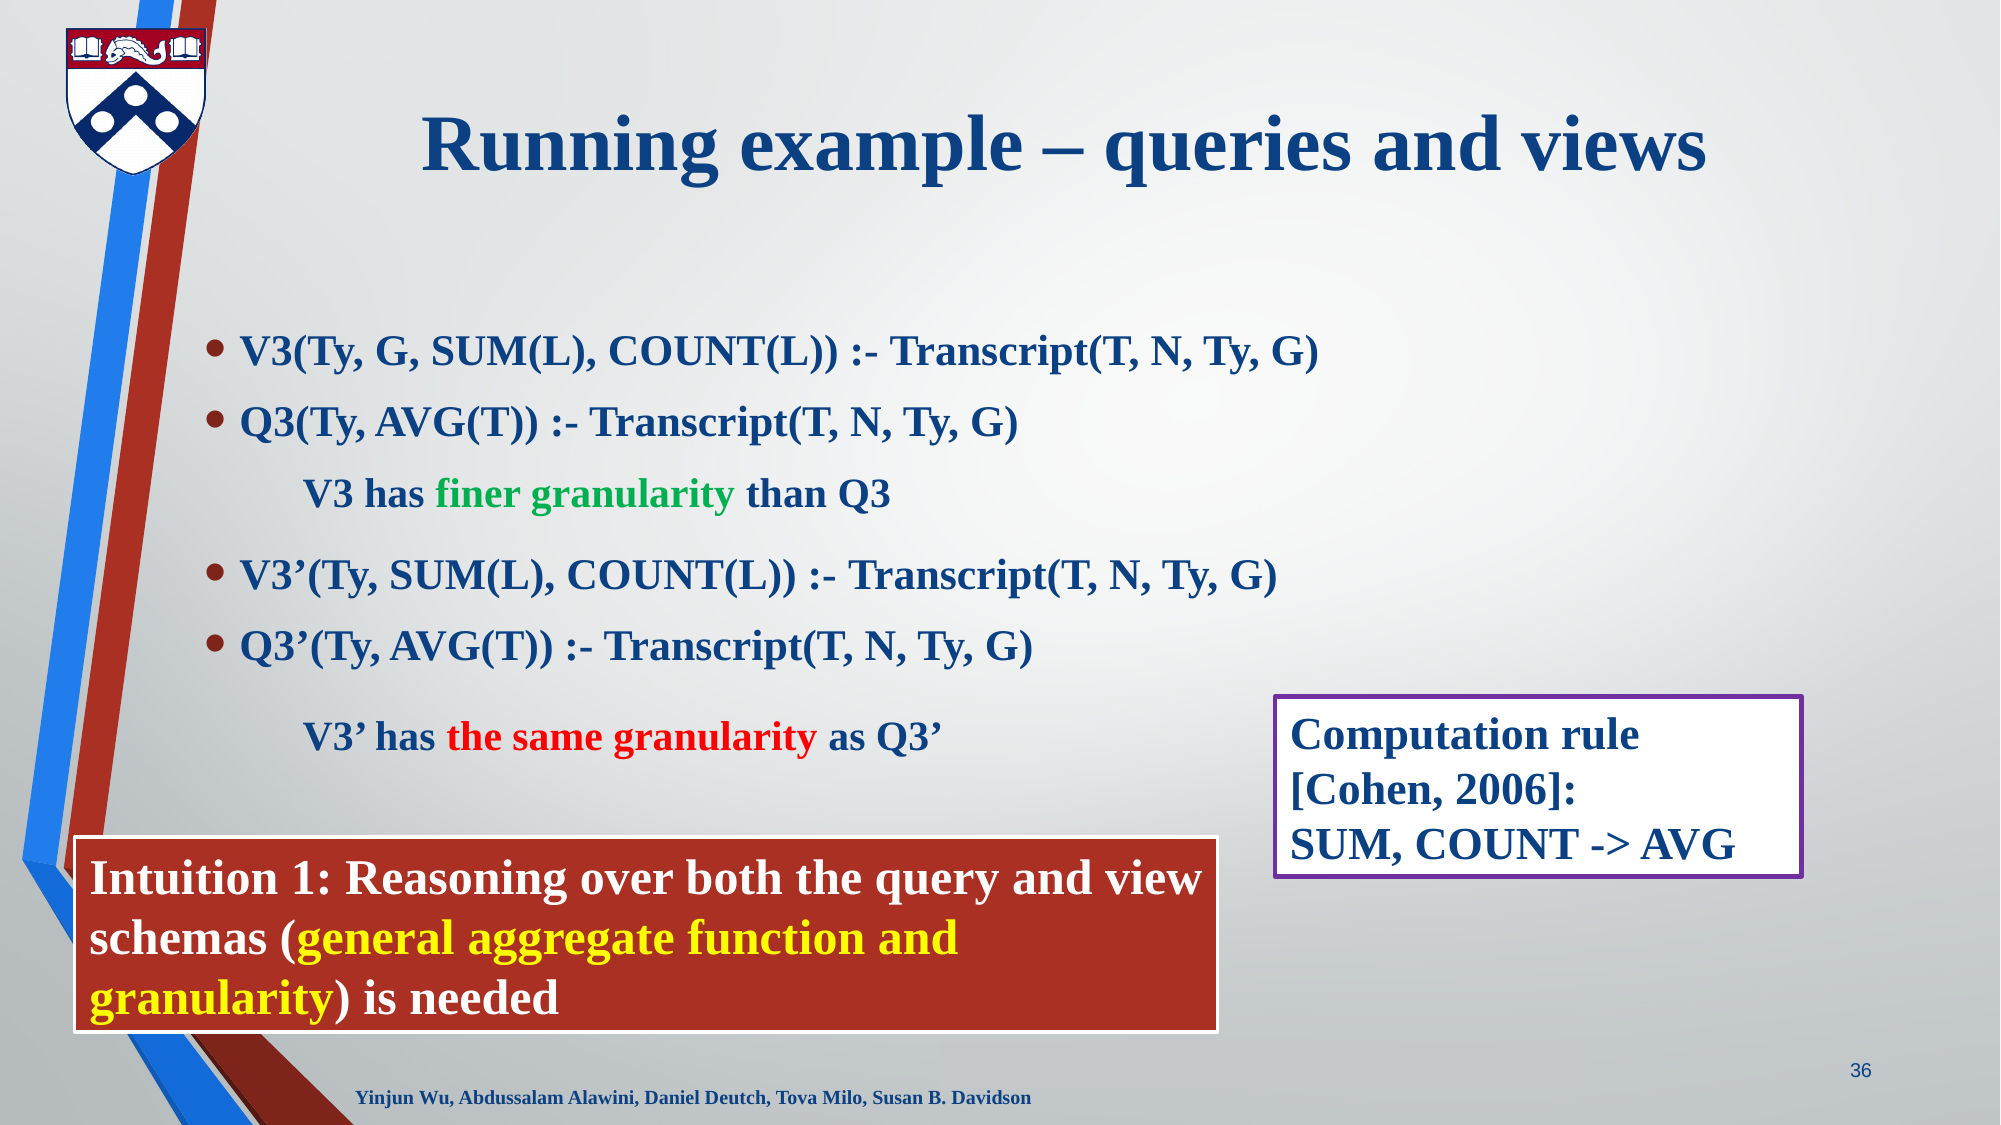

# Running example – queries and views
V3(Ty, G, SUM(L), COUNT(L)) :- Transcript(T, N, Ty, G)
Q3(Ty, AVG(T)) :- Transcript(T, N, Ty, G)
V3 has finer granularity than Q3
V3’(Ty, SUM(L), COUNT(L)) :- Transcript(T, N, Ty, G)
Q3’(Ty, AVG(T)) :- Transcript(T, N, Ty, G)
Computation rule [Cohen, 2006]:
SUM, COUNT -> AVG
V3’ has the same granularity as Q3’
Intuition 1: Reasoning over both the query and view schemas (general aggregate function and granularity) is needed
36